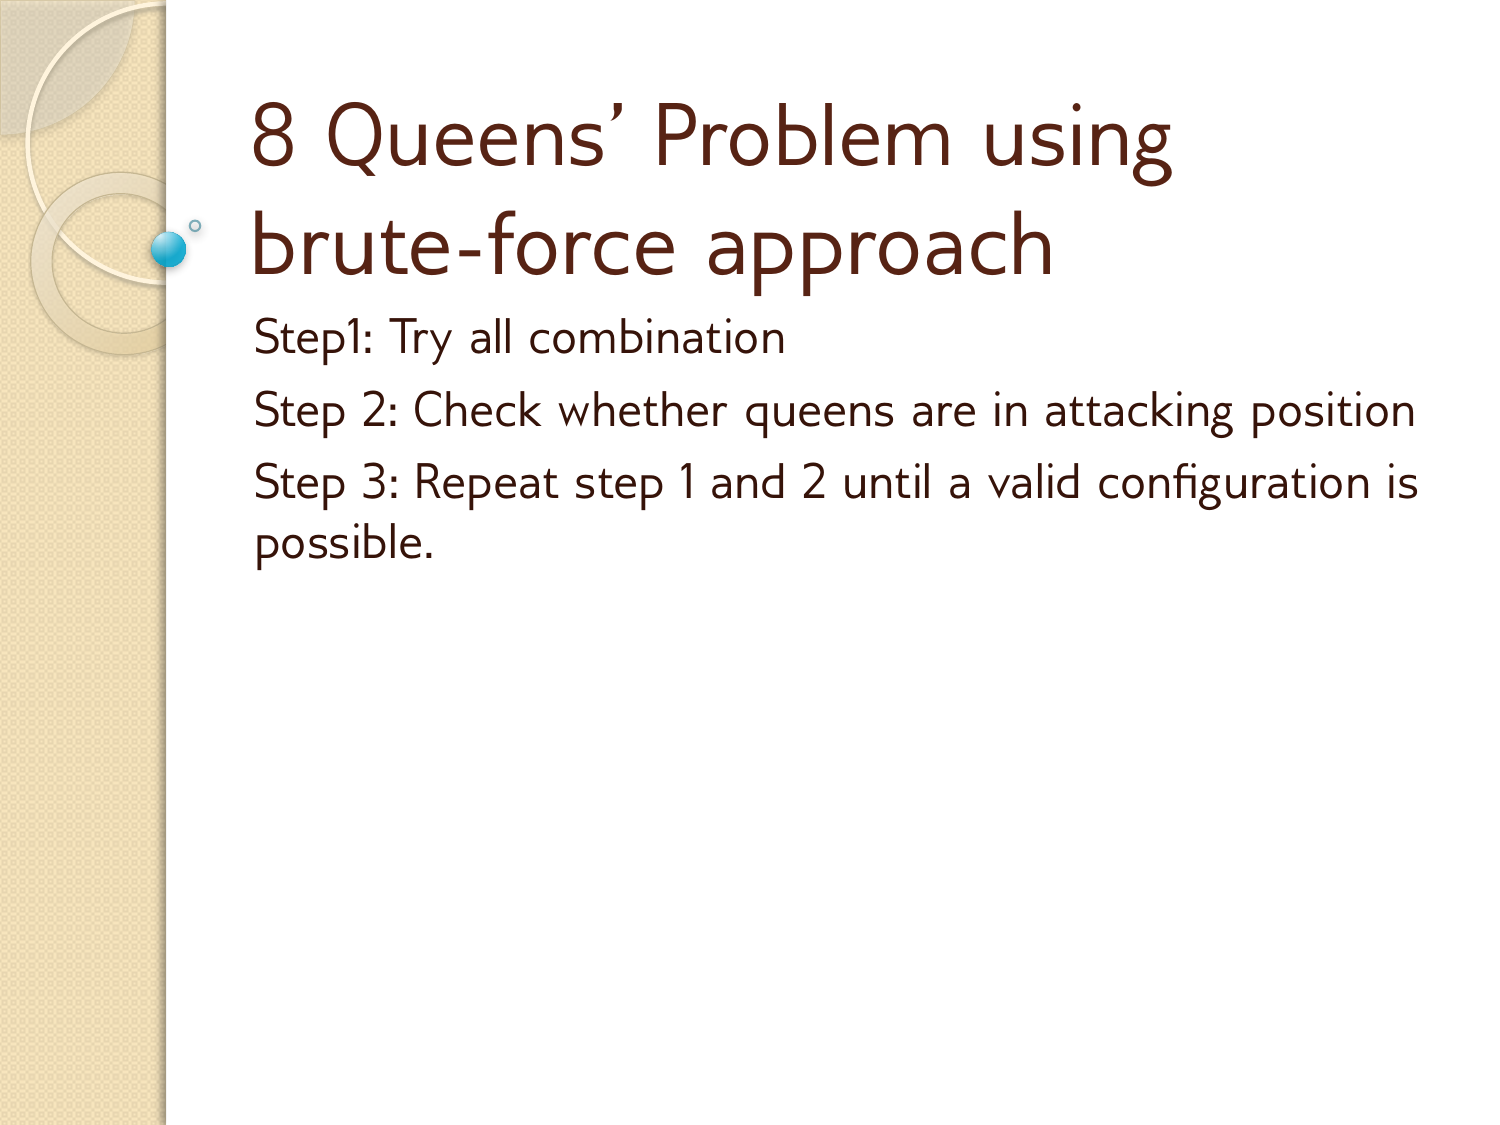

# 8 Queens’ Problem using brute-force approach
Step1: Try all combination
Step 2: Check whether queens are in attacking position
Step 3: Repeat step 1 and 2 until a valid configuration is possible.